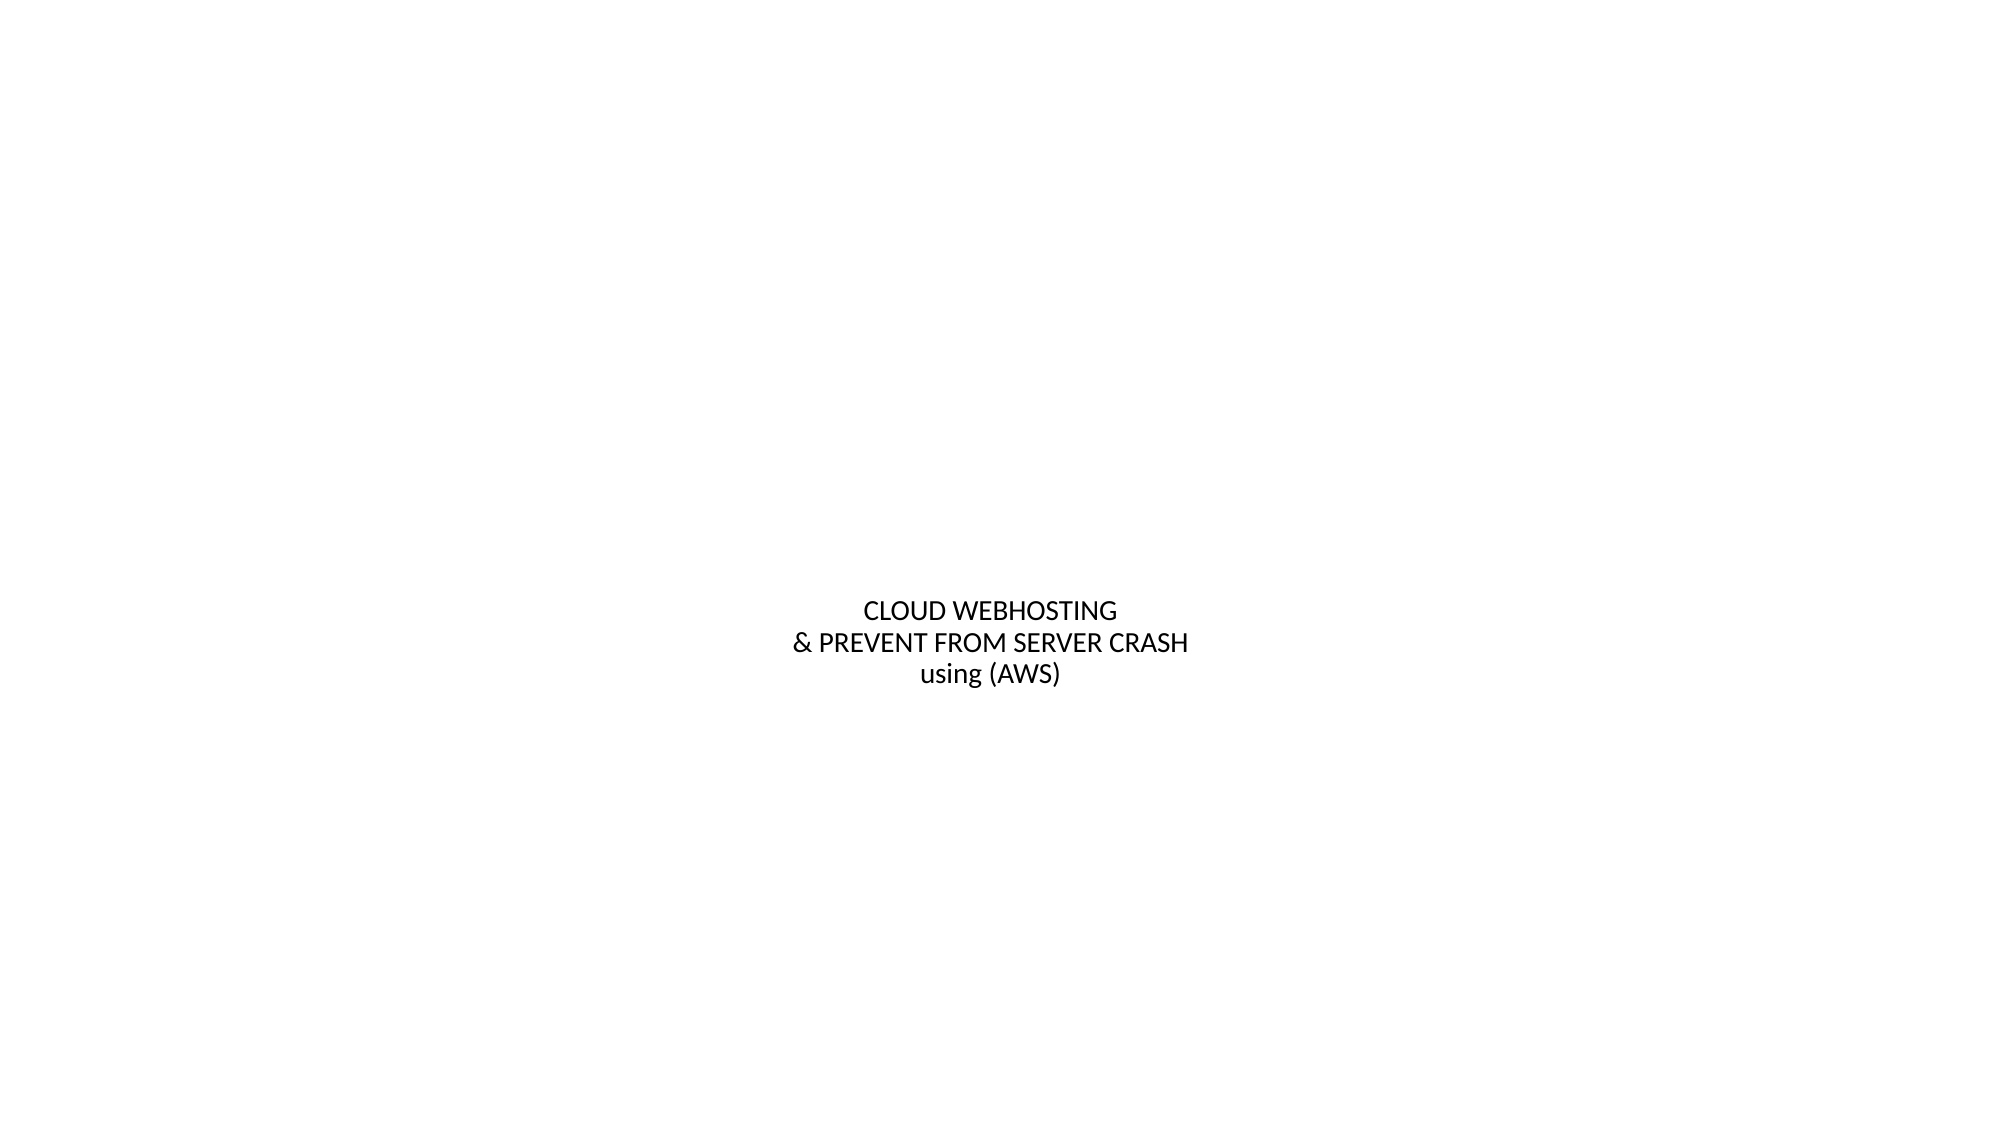

# CLOUD WEBHOSTING & PREVENT FROM SERVER CRASH using (AWS)